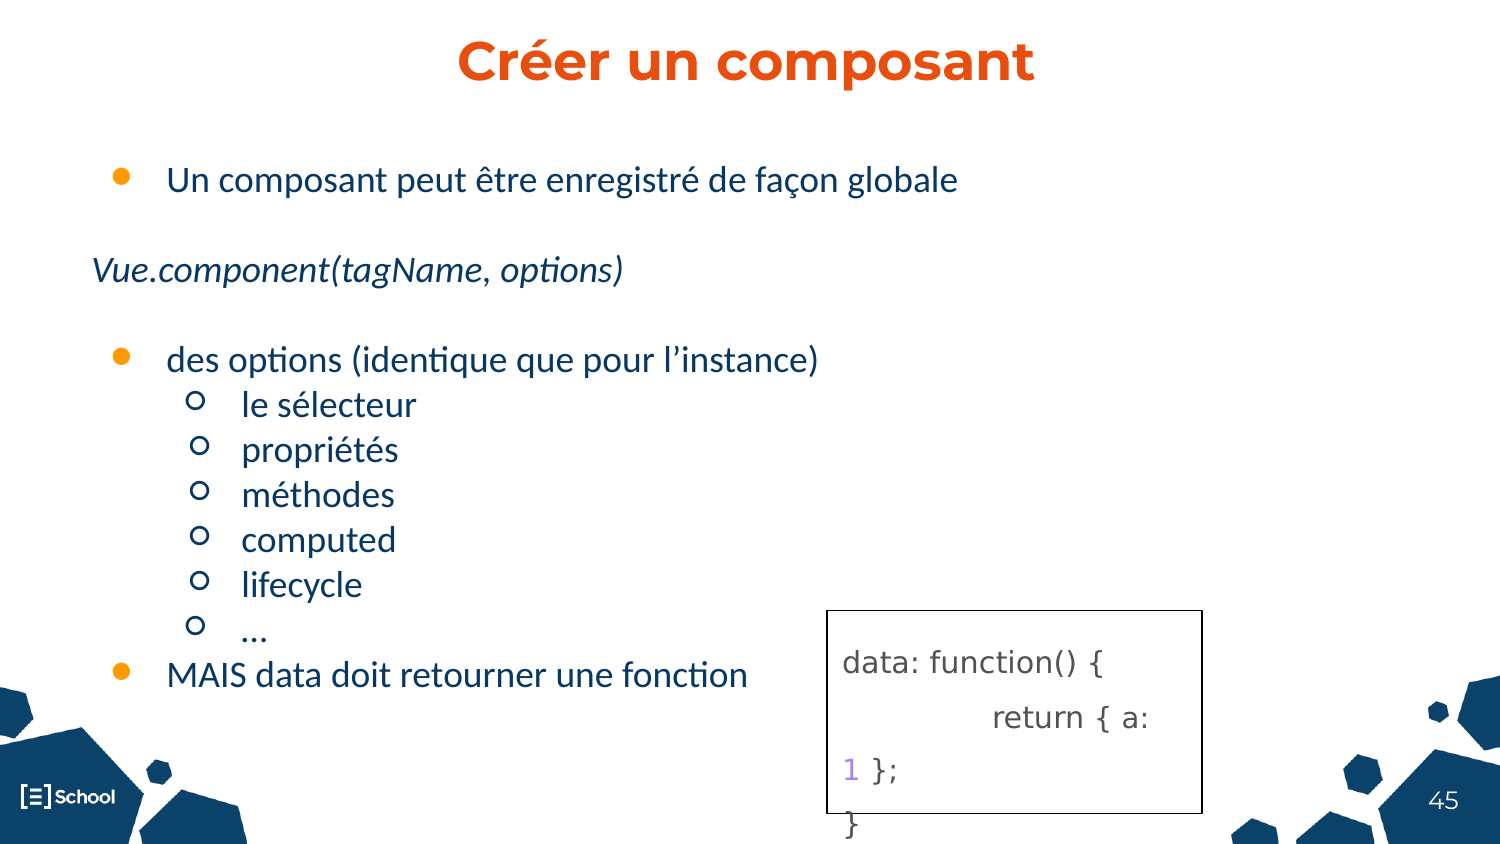

Créer un composant
Un composant peut être enregistré de façon globale

Vue.component(tagName, options)

des options (identique que pour l’instance)
le sélecteur
propriétés
méthodes
computed
lifecycle
…
MAIS data doit retourner une fonction

data: function() {
	return { a: 1 };
}

45